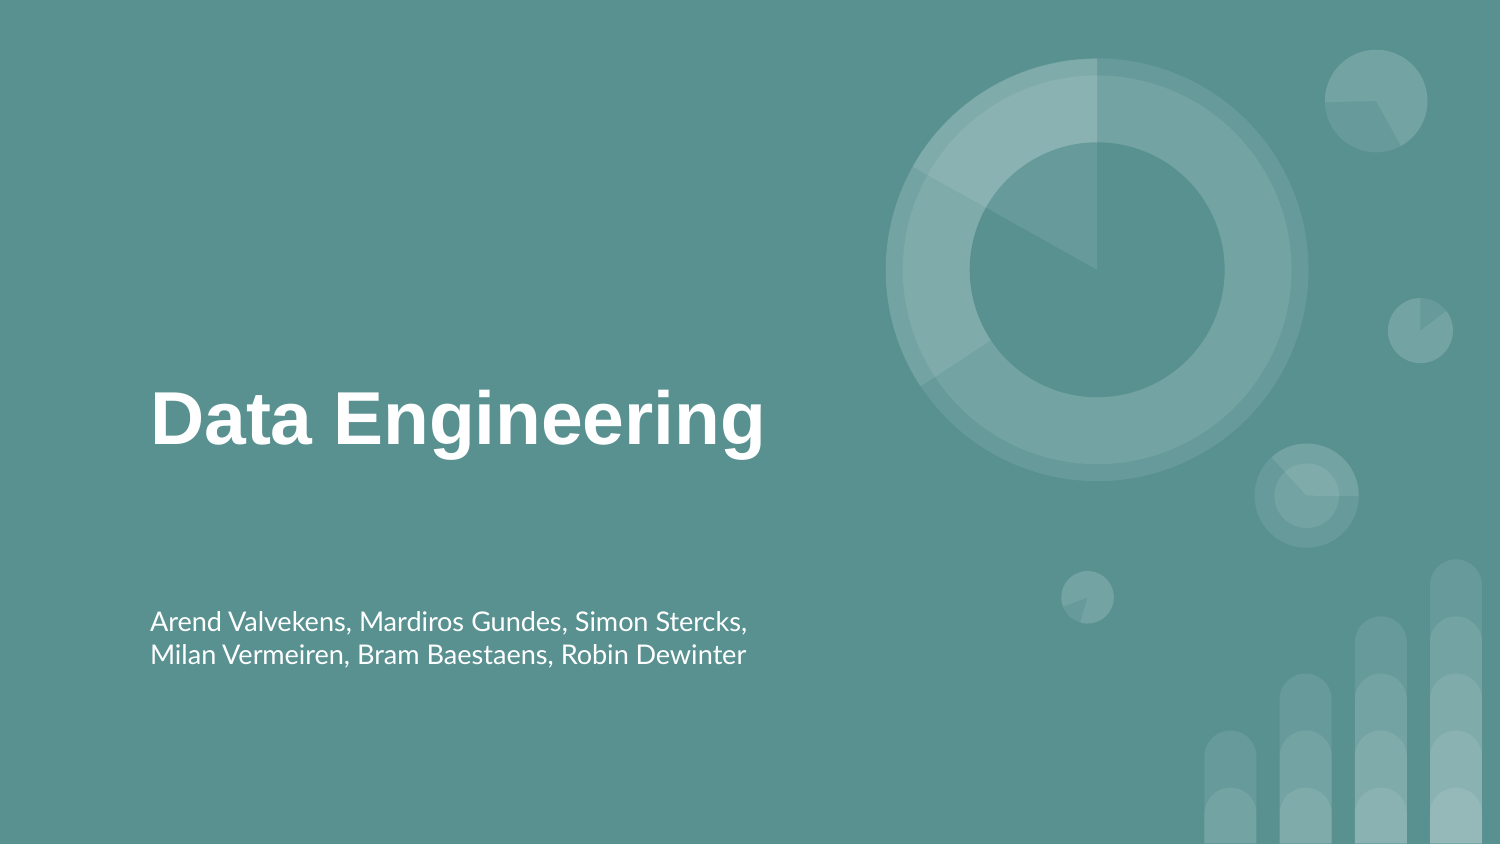

# Data Engineering
Arend Valvekens, Mardiros Gundes, Simon Stercks, Milan Vermeiren, Bram Baestaens, Robin Dewinter